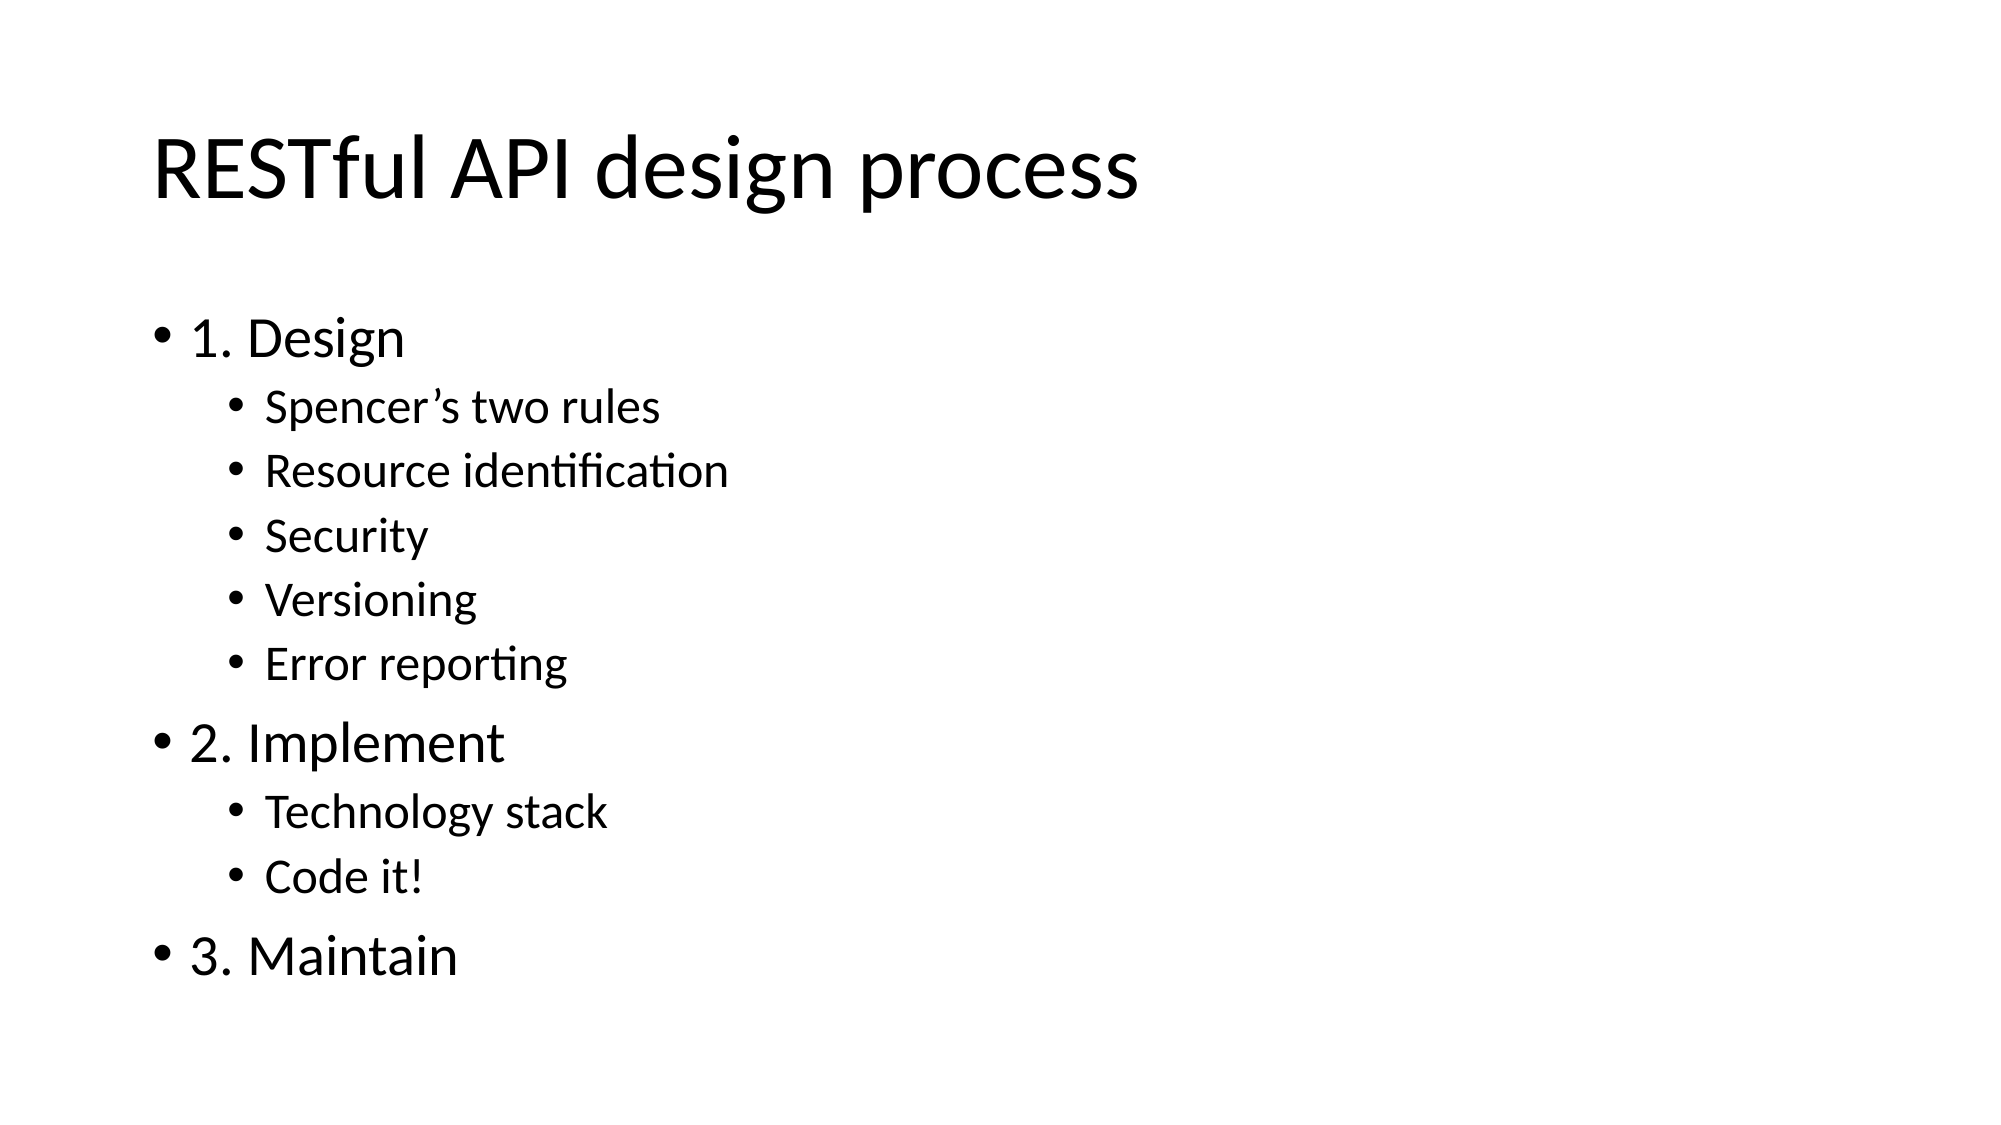

# RESTful API design process
1. Design
Spencer’s two rules
Resource identification
Security
Versioning
Error reporting
2. Implement
Technology stack
Code it!
3. Maintain